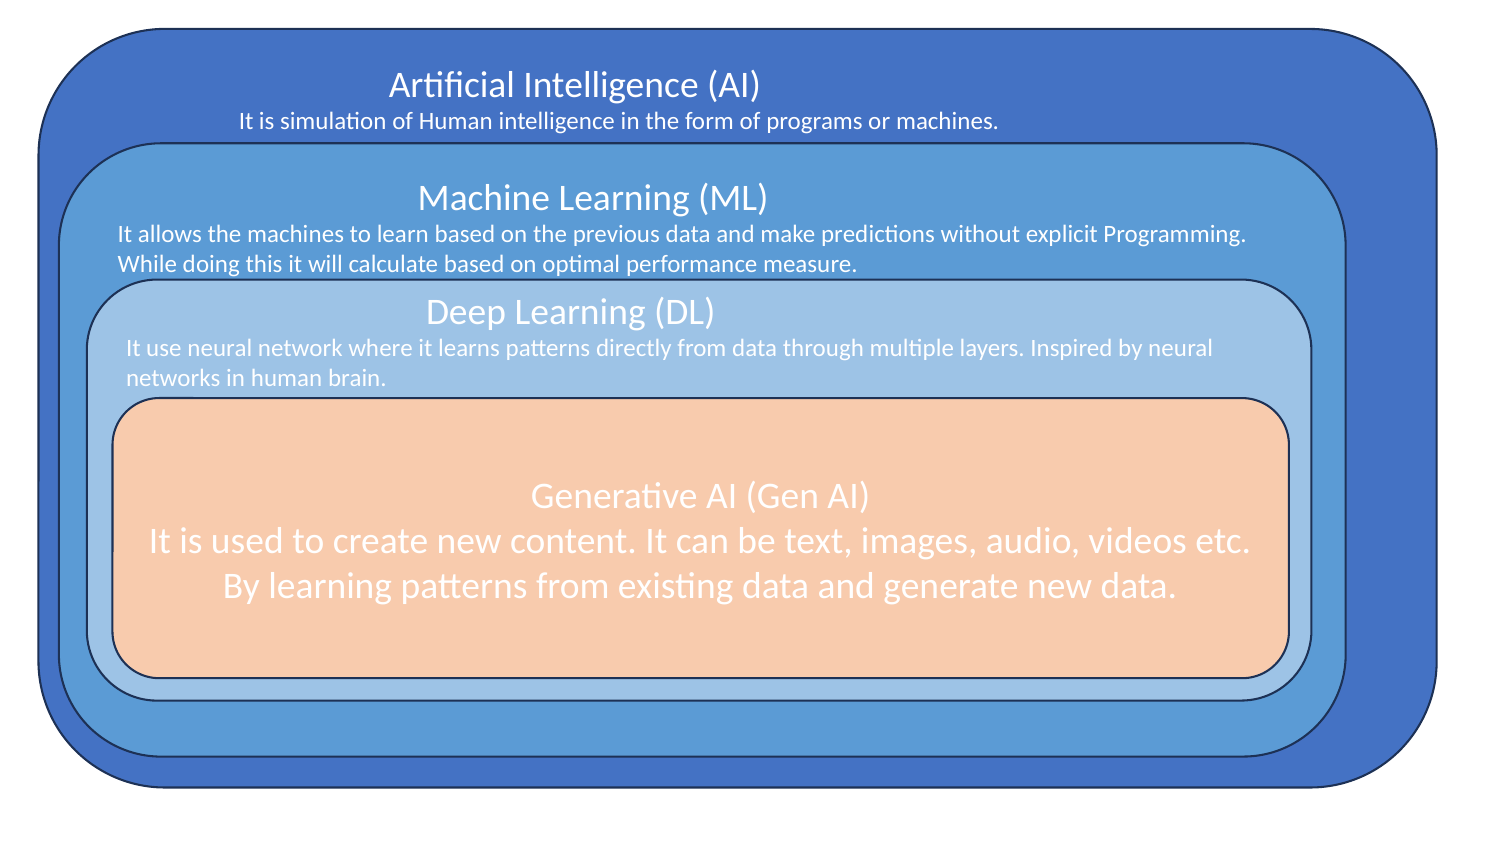

Artificial Intelligence (AI)
It is simulation of Human intelligence in the form of programs or machines.

		Machine Learning (ML)
It allows the machines to learn based on the previous data and make predictions without explicit Programming. While doing this it will calculate based on optimal performance measure.

		Deep Learning (DL)
It use neural network where it learns patterns directly from data through multiple layers. Inspired by neural networks in human brain.
Generative AI (Gen AI)
It is used to create new content. It can be text, images, audio, videos etc.
By learning patterns from existing data and generate new data.